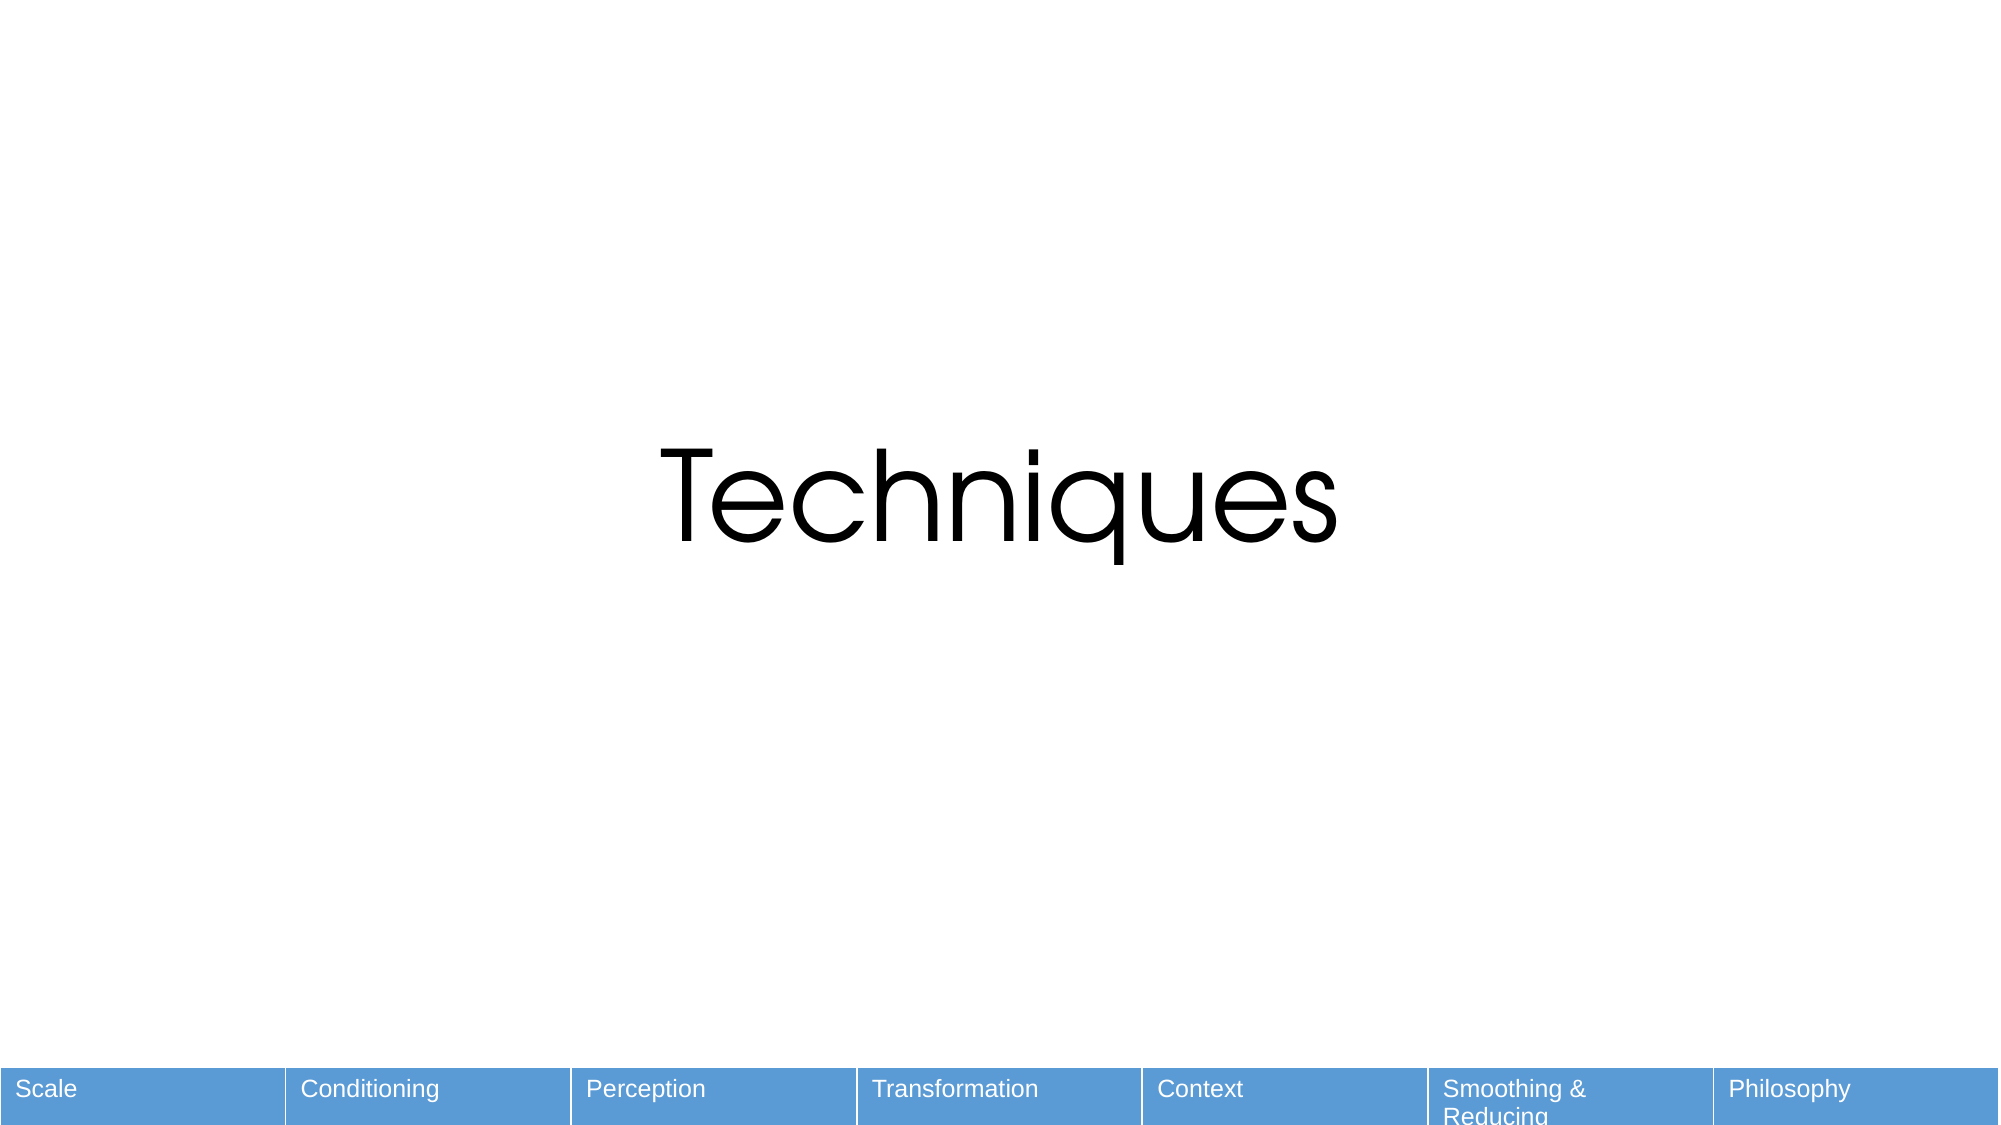

# Techniques

| Scale | Conditioning | Perception | Transformation | Context | Smoothing & Reducing | Philosophy |
| --- | --- | --- | --- | --- | --- | --- |